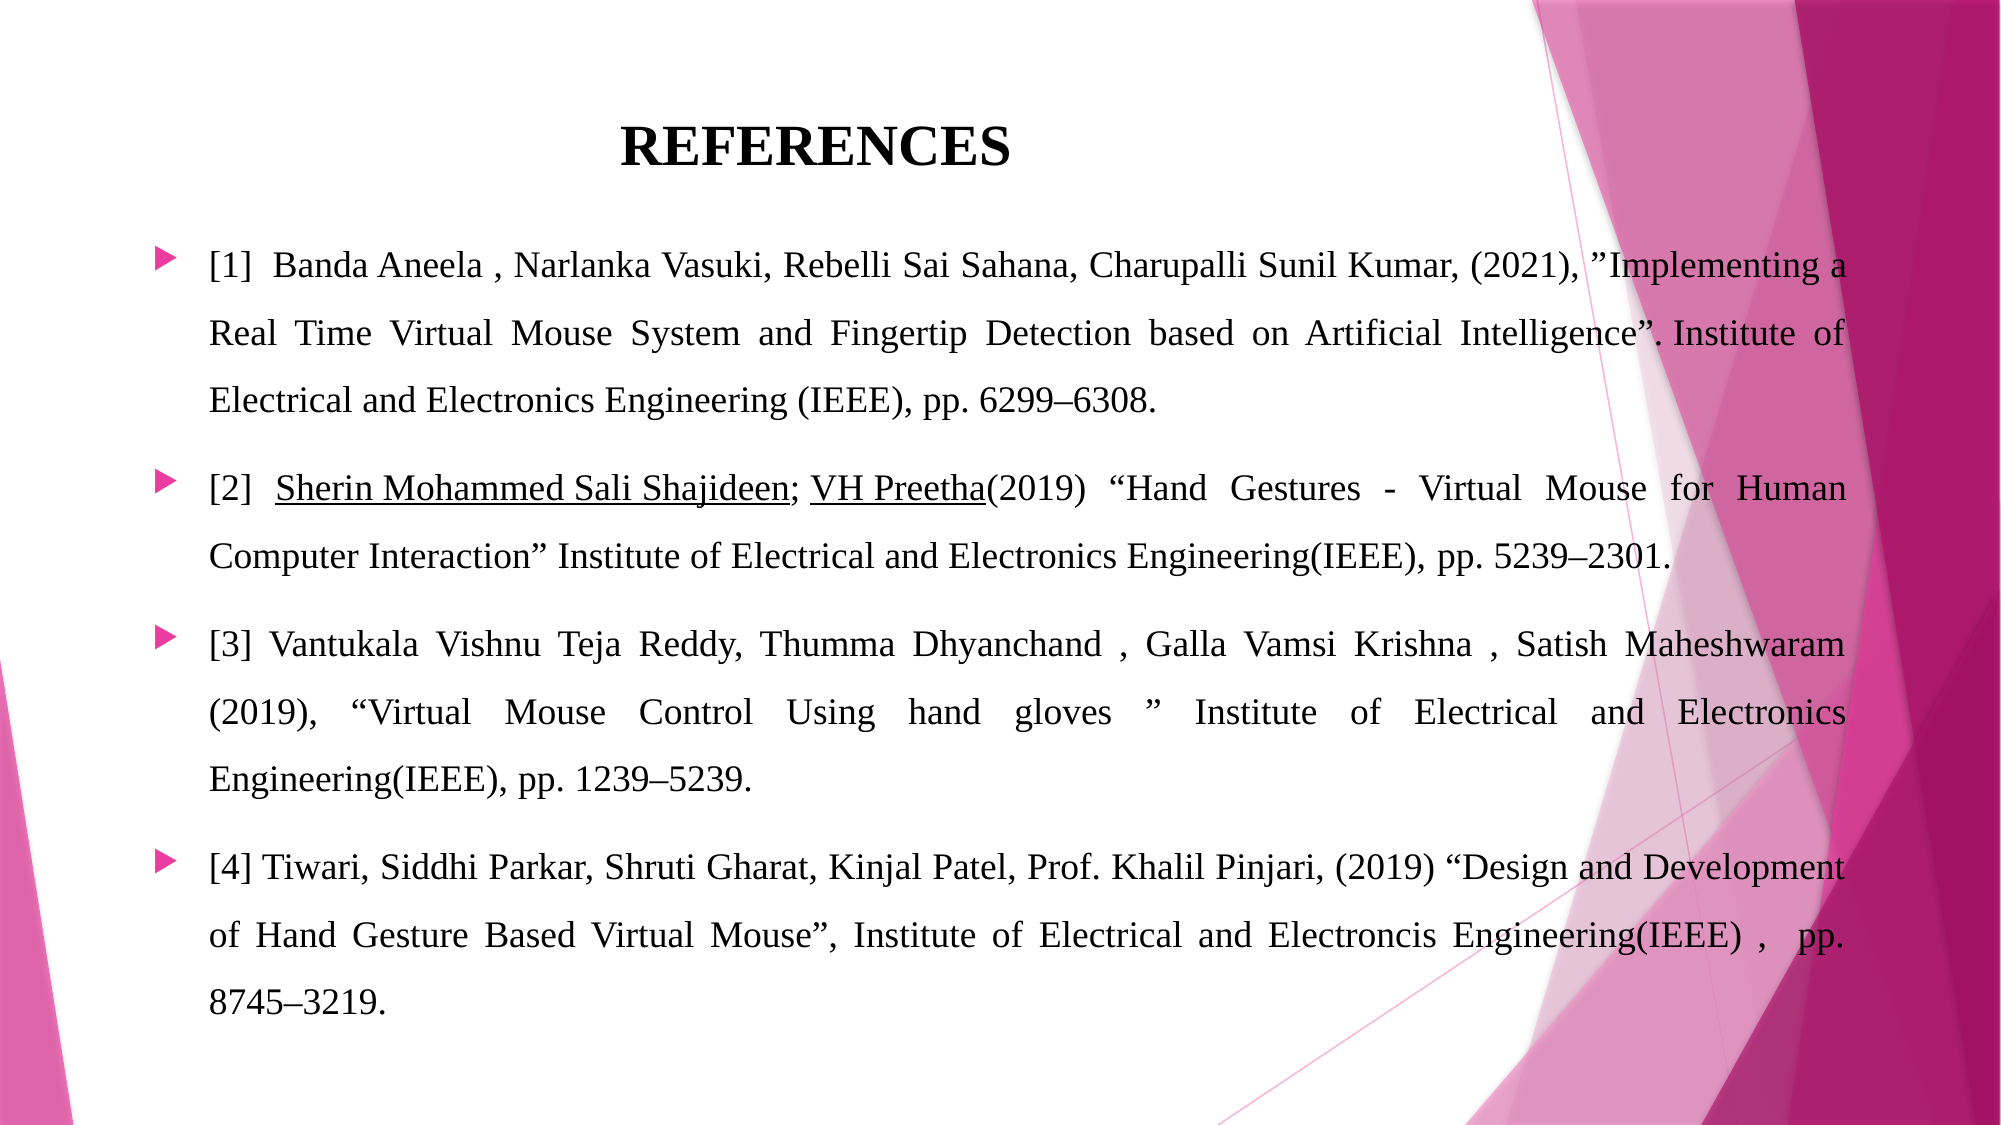

# REFERENCES
[1]  Banda Aneela , Narlanka Vasuki, Rebelli Sai Sahana, Charupalli Sunil Kumar, (2021), ”Implementing a Real Time Virtual Mouse System and Fingertip Detection based on Artificial Intelligence”. Institute of Electrical and Electronics Engineering (IEEE), pp. 6299–6308.
[2] Sherin Mohammed Sali Shajideen; VH Preetha(2019) “Hand Gestures - Virtual Mouse for Human Computer Interaction” Institute of Electrical and Electronics Engineering(IEEE), pp. 5239–2301.
[3] Vantukala Vishnu Teja Reddy, Thumma Dhyanchand , Galla Vamsi Krishna , Satish Maheshwaram (2019), “Virtual Mouse Control Using hand gloves ” Institute of Electrical and Electronics Engineering(IEEE), pp. 1239–5239.
[4] Tiwari, Siddhi Parkar, Shruti Gharat, Kinjal Patel, Prof. Khalil Pinjari, (2019) “Design and Development of Hand Gesture Based Virtual Mouse”, Institute of Electrical and Electroncis Engineering(IEEE) ,  pp. 8745–3219.